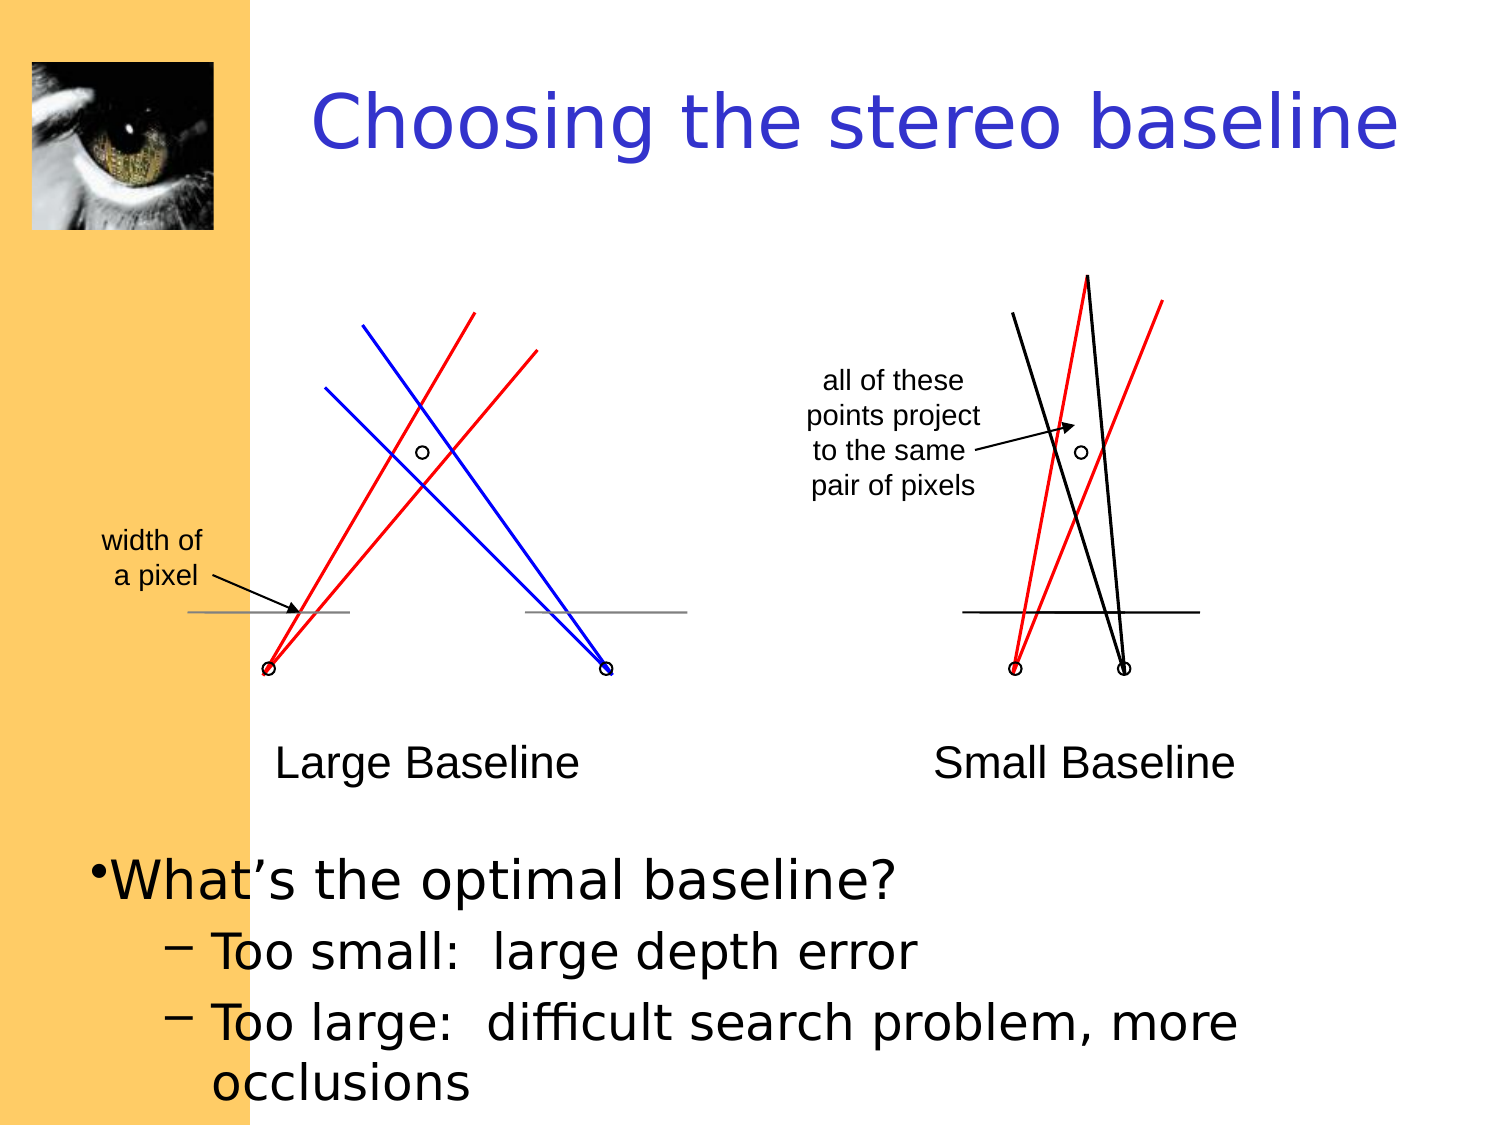

# Choosing the stereo baseline

all of these
points project
to the same
pair of pixels

width of
a pixel

Large Baseline
Small Baseline
What’s the optimal baseline?
Too small:  large depth error
Too large:  difficult search problem, more occlusions